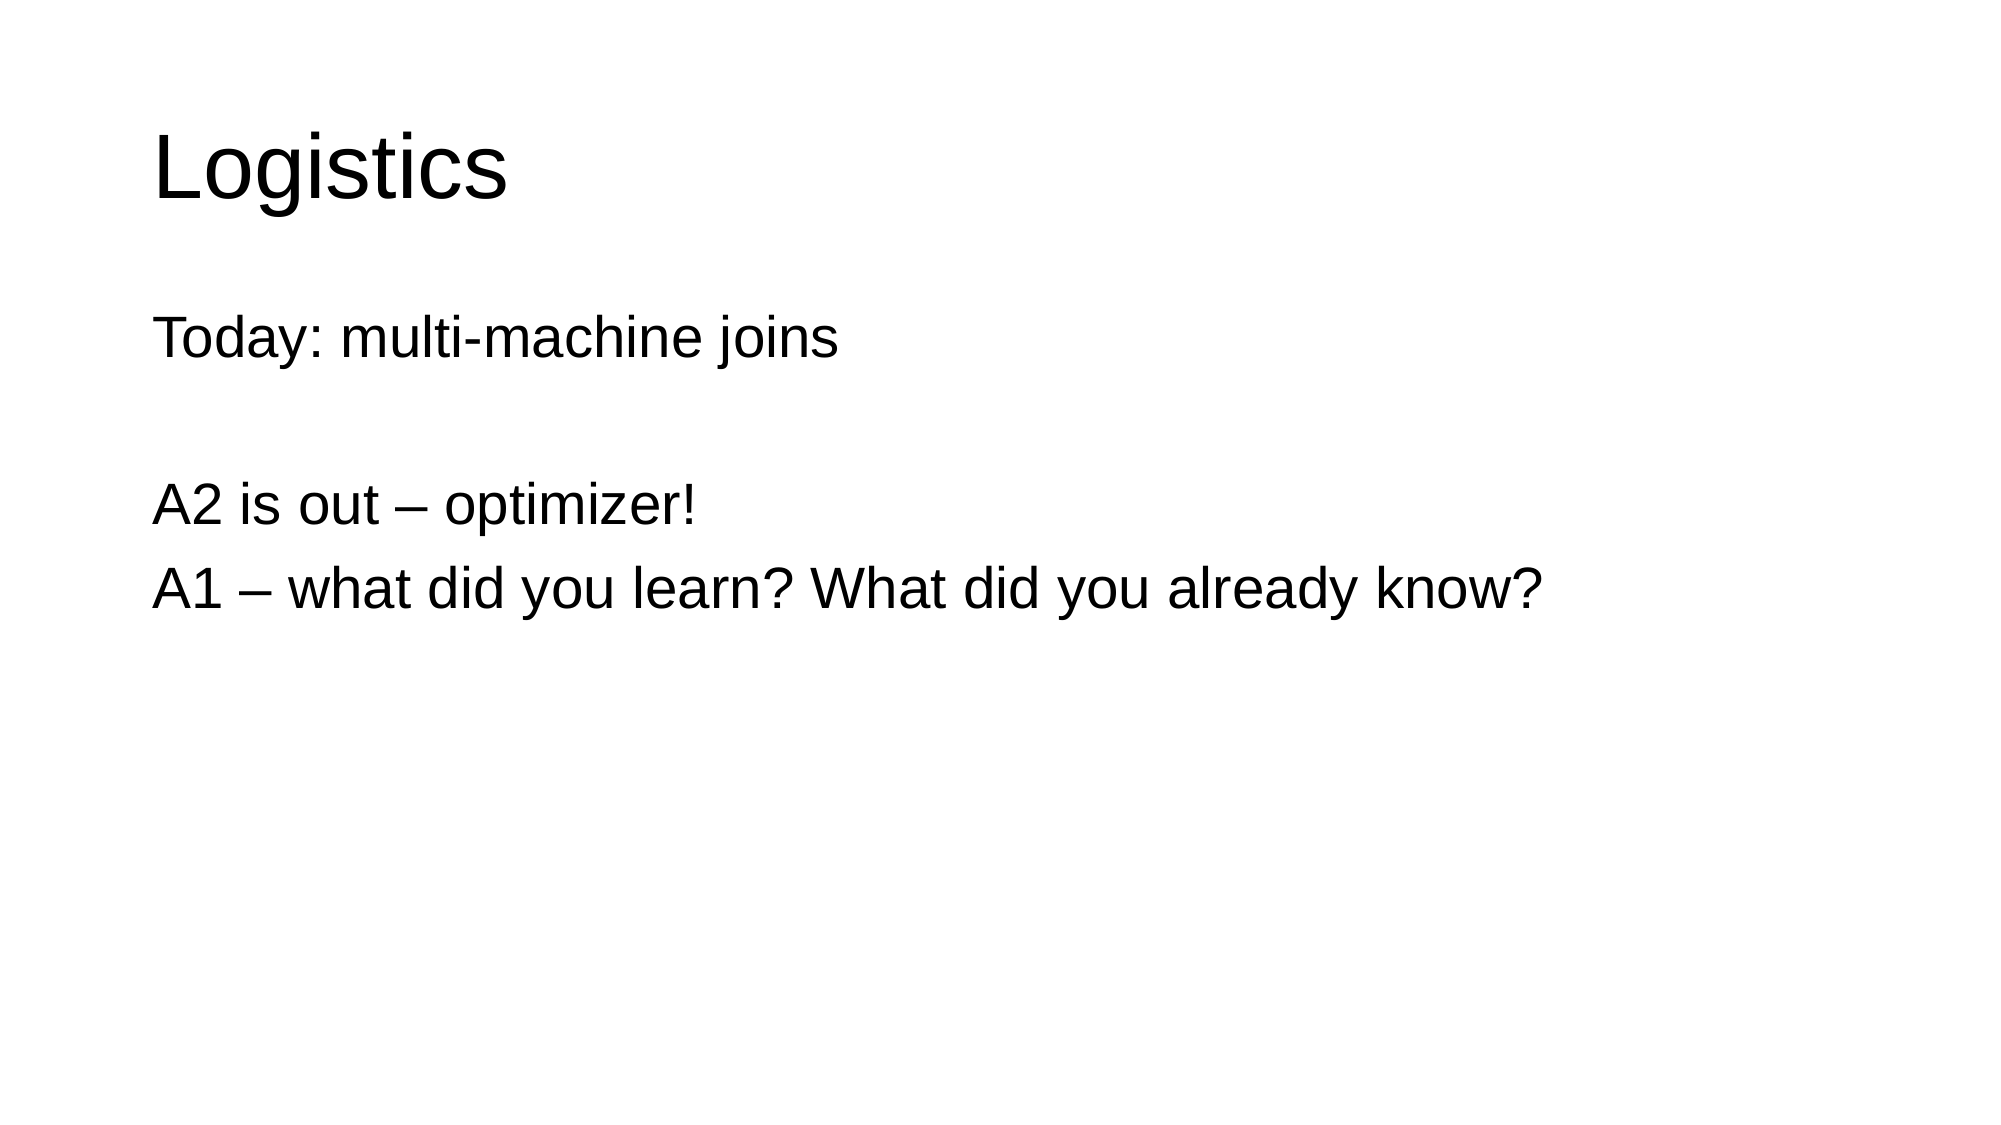

# Logistics
Today: multi-machine joins

A2 is out – optimizer!
A1 – what did you learn? What did you already know?